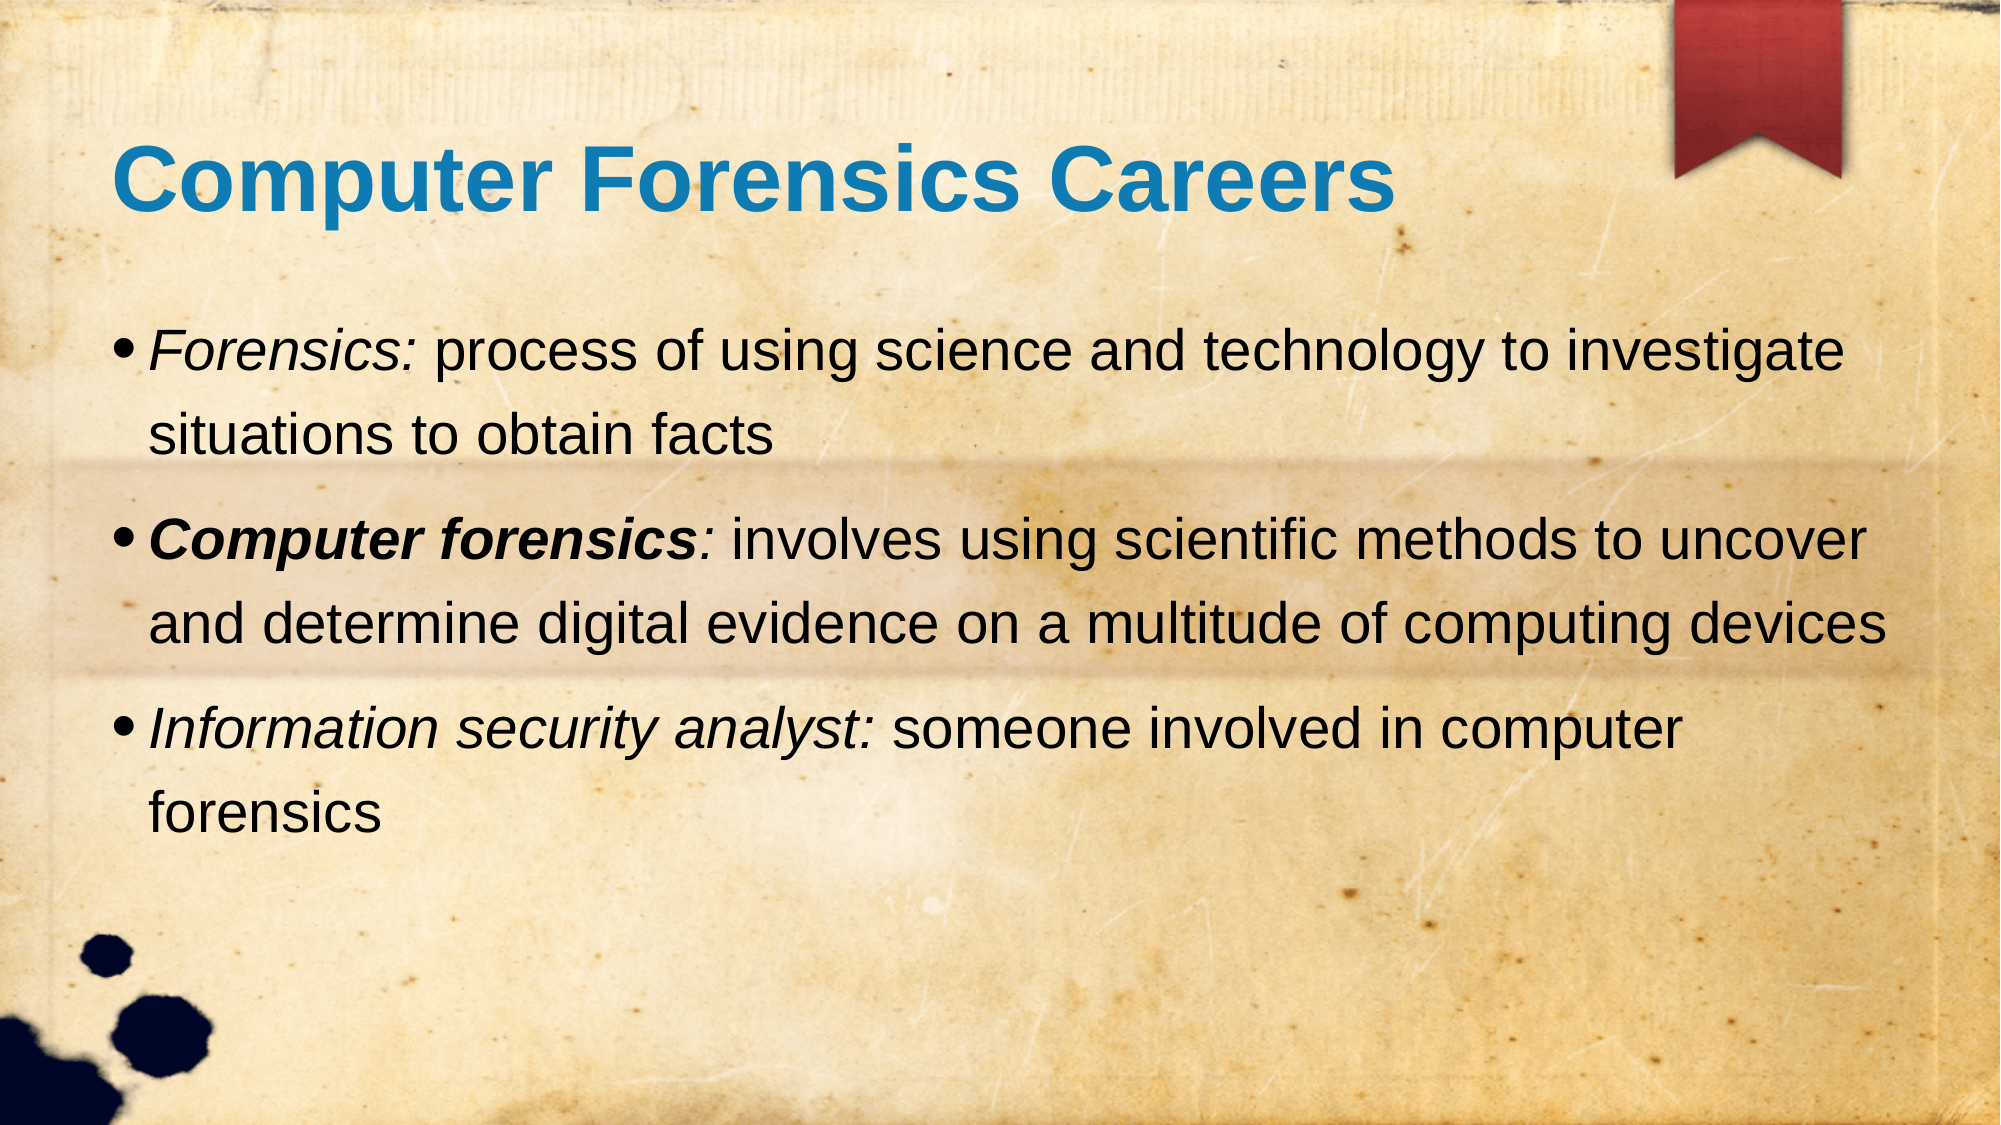

Computer Forensics Careers
Forensics: process of using science and technology to investigate situations to obtain facts
Computer forensics: involves using scientific methods to uncover and determine digital evidence on a multitude of computing devices
Information security analyst: someone involved in computer forensics